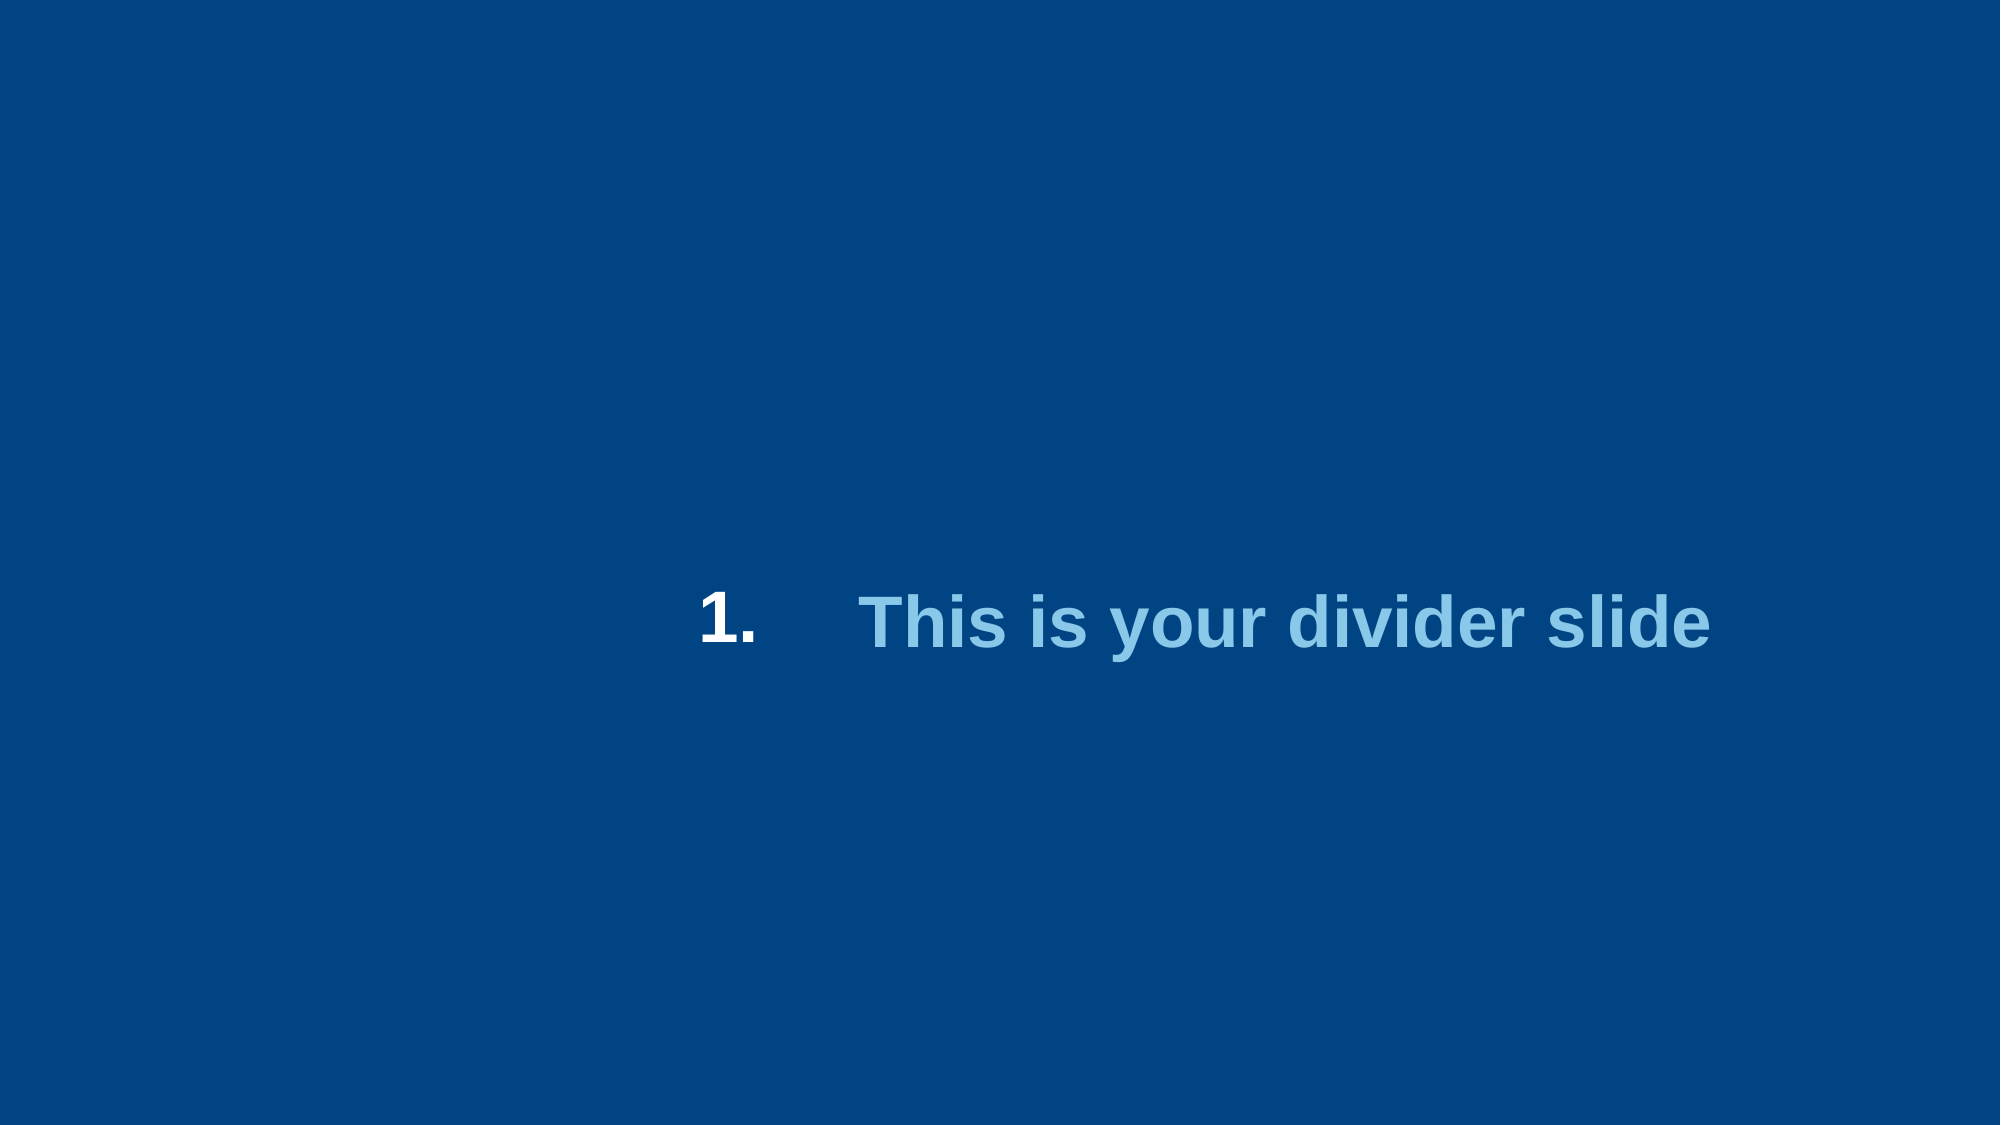

1.
# This is your divider slide